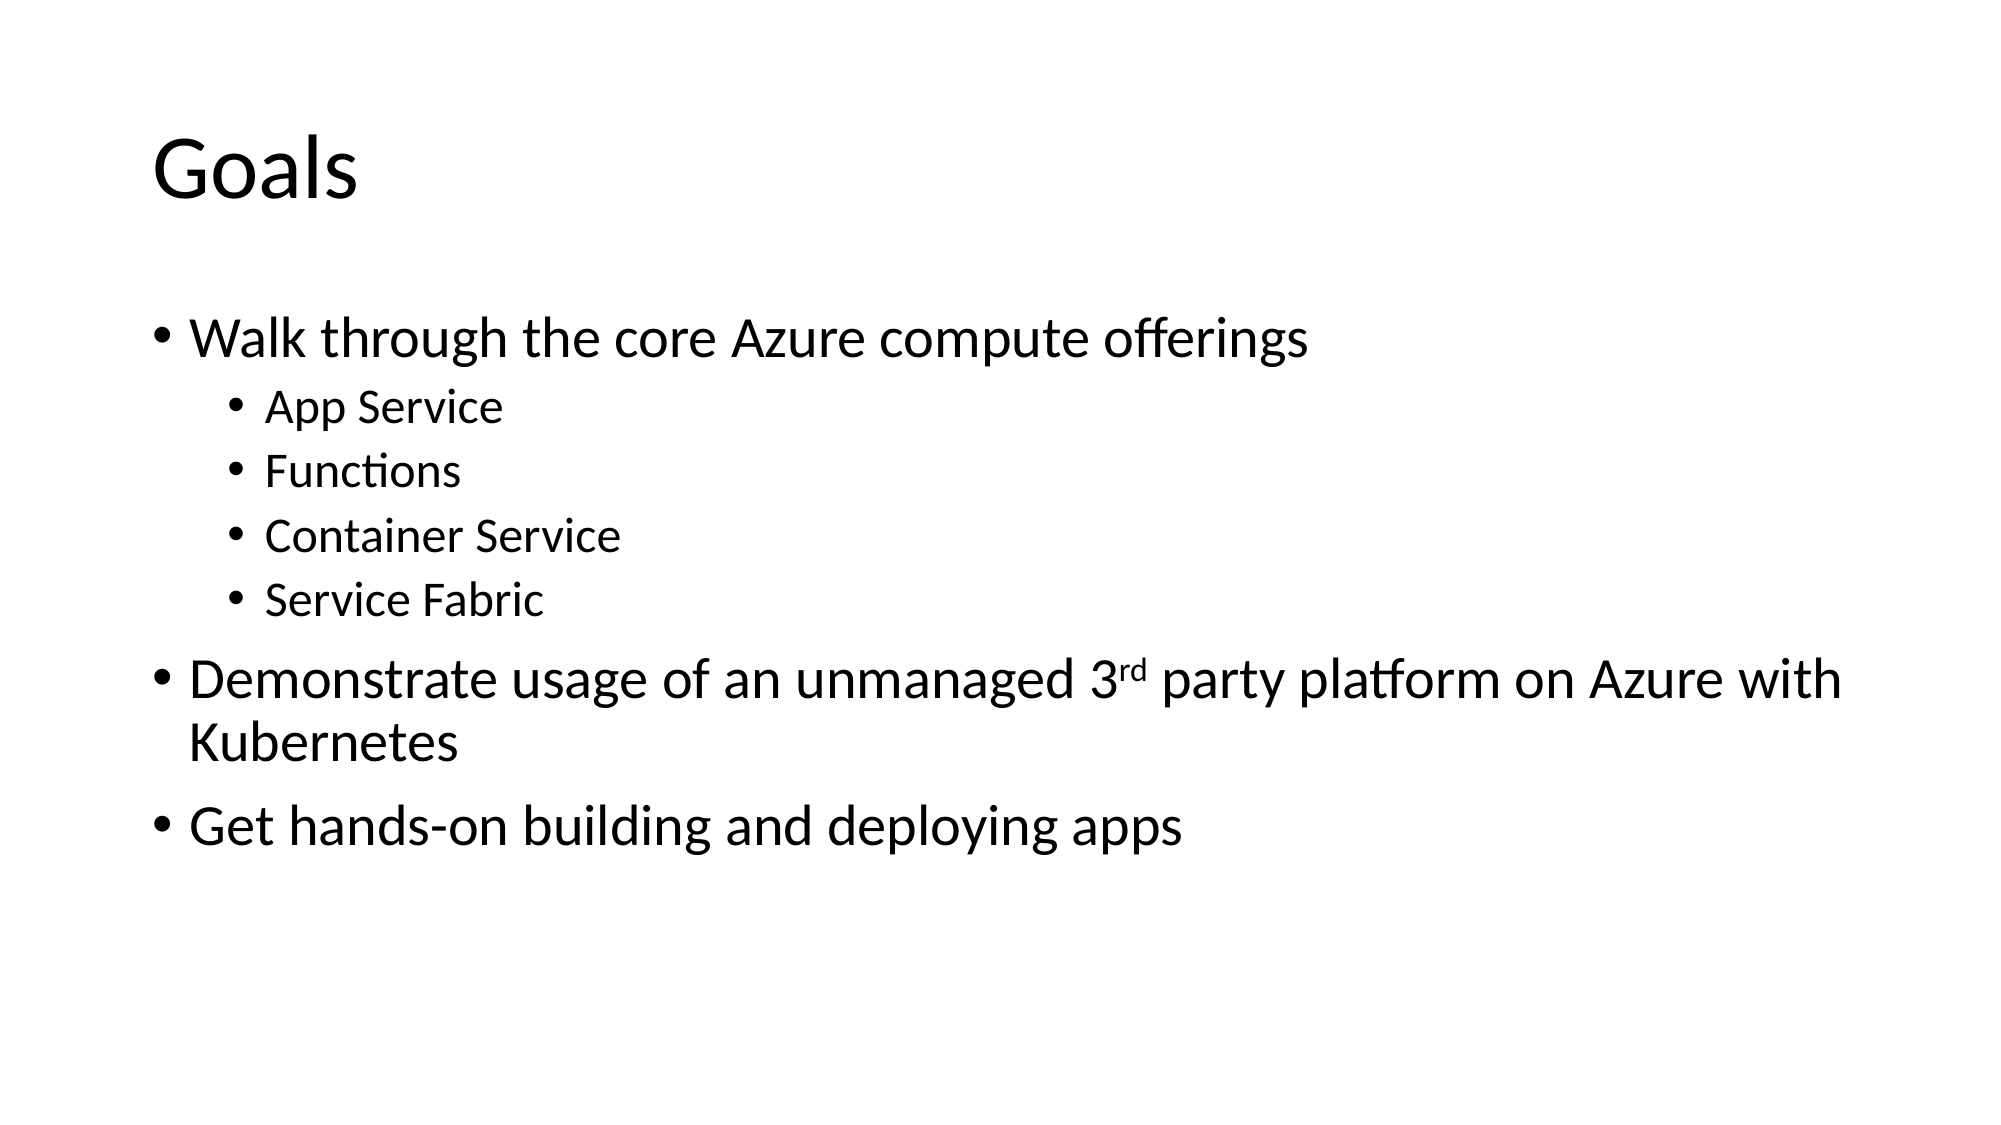

# Goals
Walk through the core Azure compute offerings
App Service
Functions
Container Service
Service Fabric
Demonstrate usage of an unmanaged 3rd party platform on Azure with Kubernetes
Get hands-on building and deploying apps